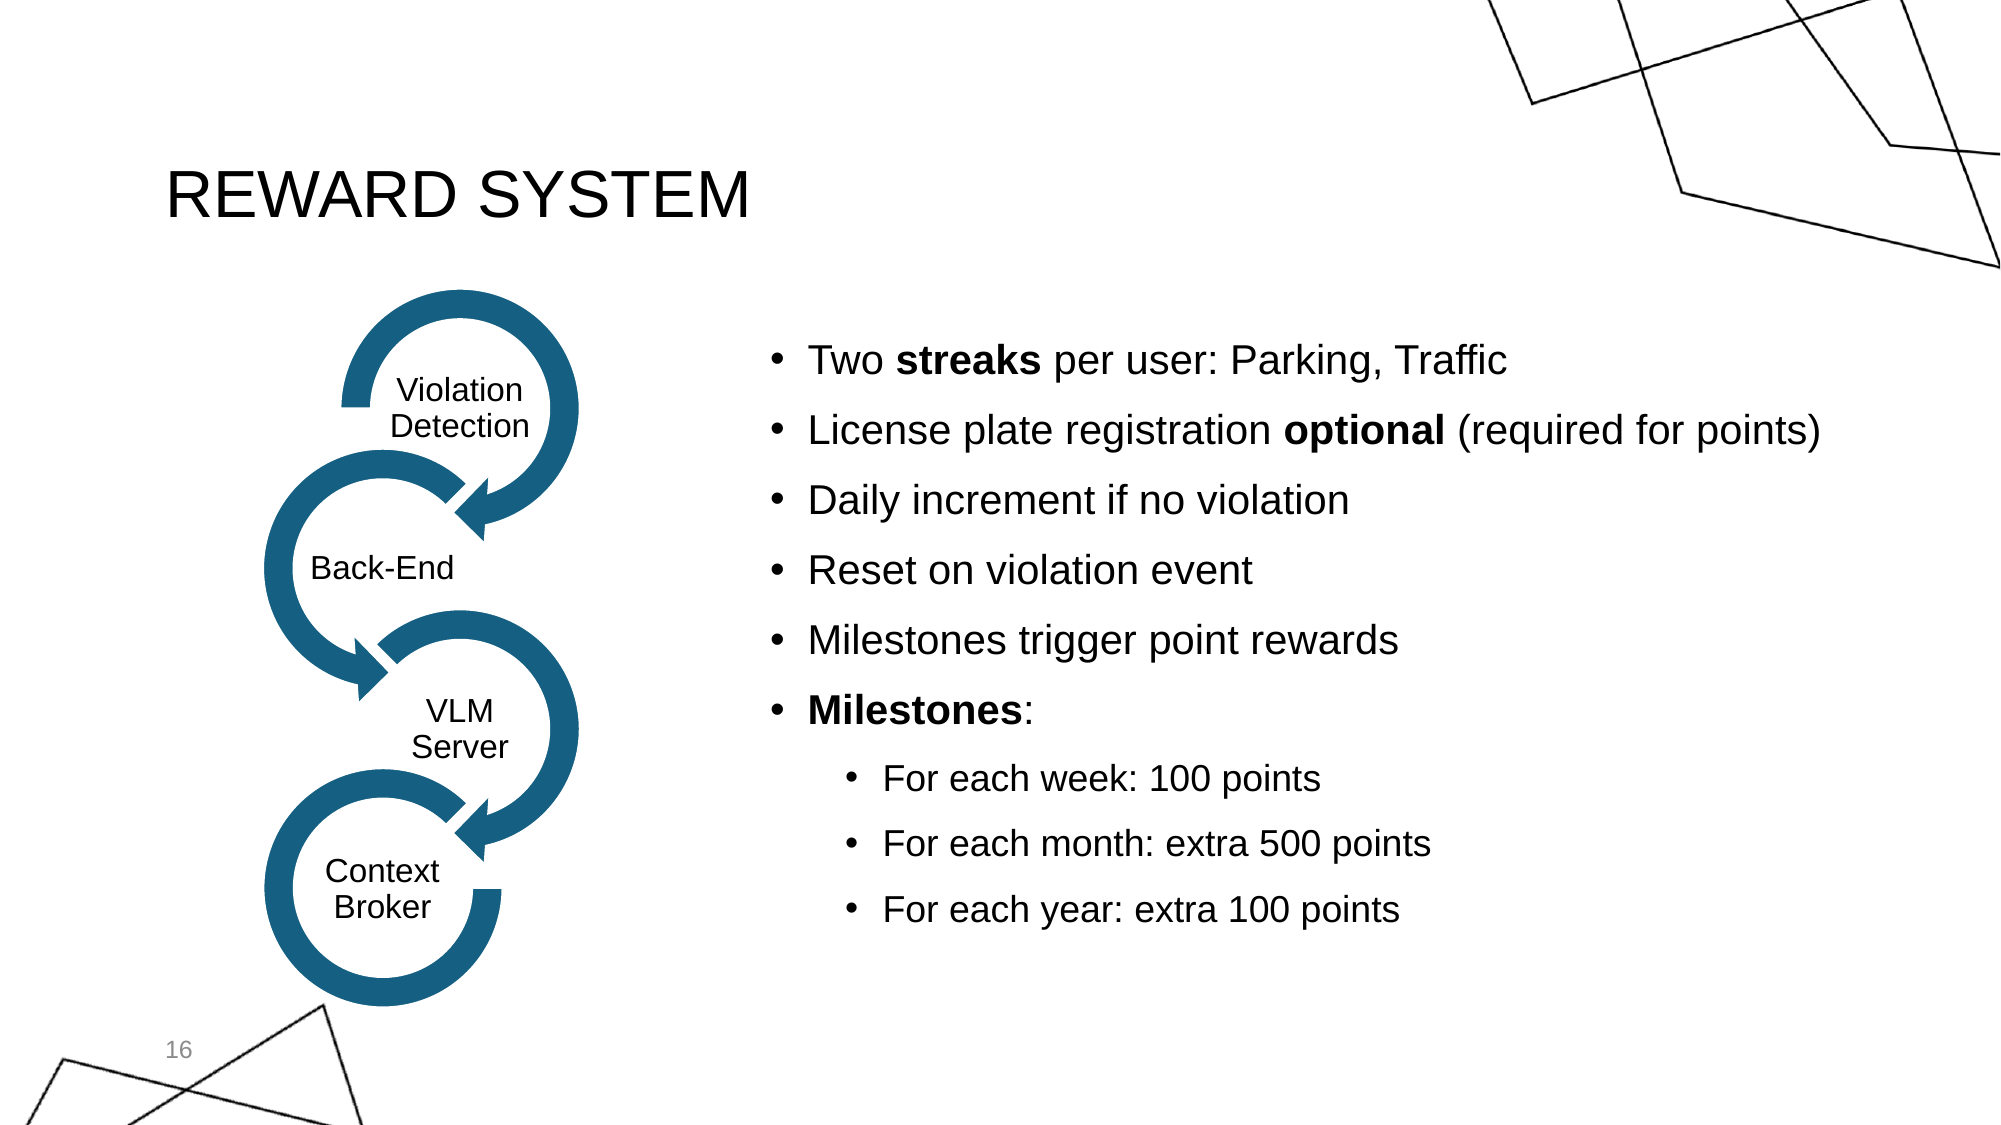

# Reward System
Violation Detection
Back-End
VLM Server
Context Broker
Two streaks per user: Parking, Traffic
License plate registration optional (required for points)
Daily increment if no violation
Reset on violation event
Milestones trigger point rewards
Milestones:
For each week: 100 points
For each month: extra 500 points
For each year: extra 100 points
16